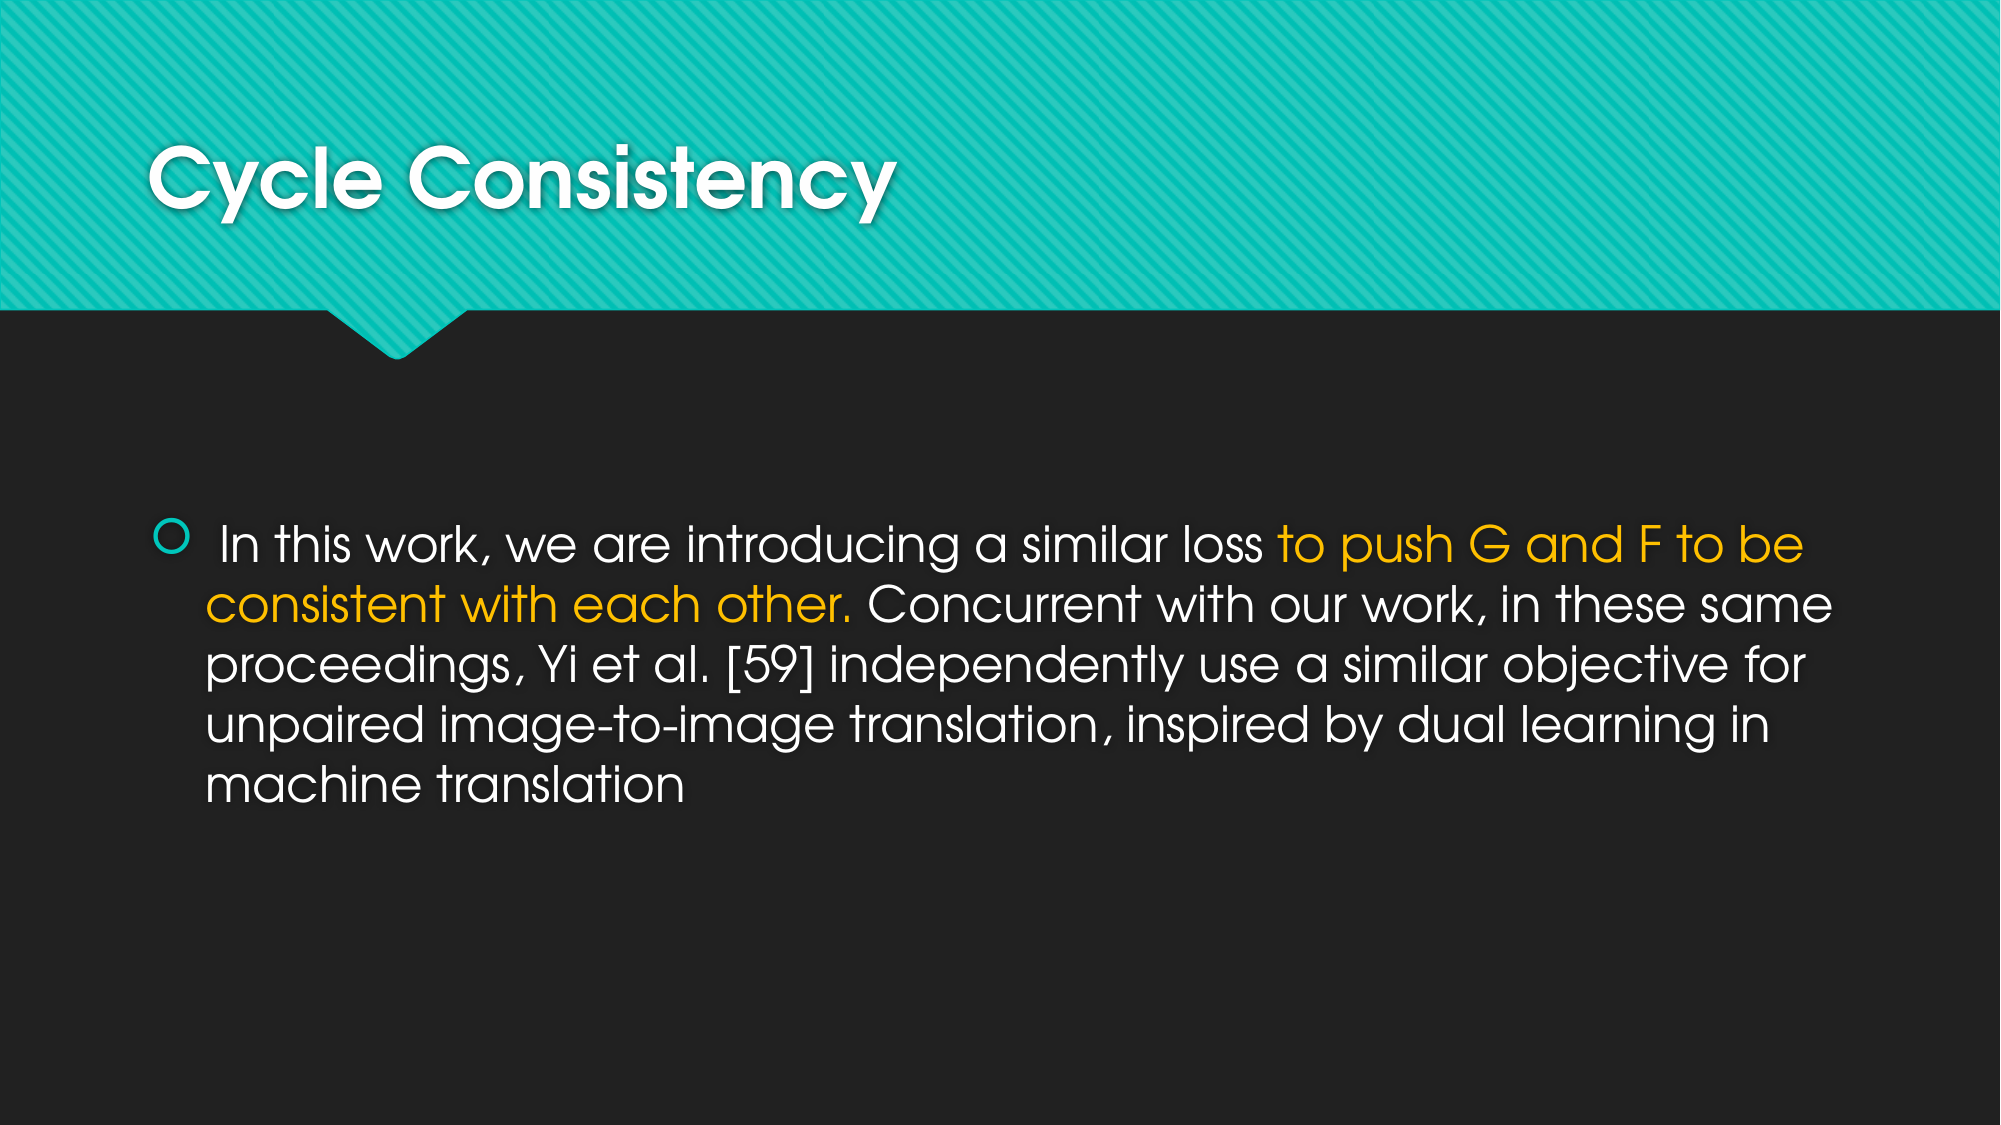

# Cycle Consistency
 In this work, we are introducing a similar loss to push G and F to be consistent with each other. Concurrent with our work, in these same proceedings, Yi et al. [59] independently use a similar objective for unpaired image-to-image translation, inspired by dual learning in machine translation